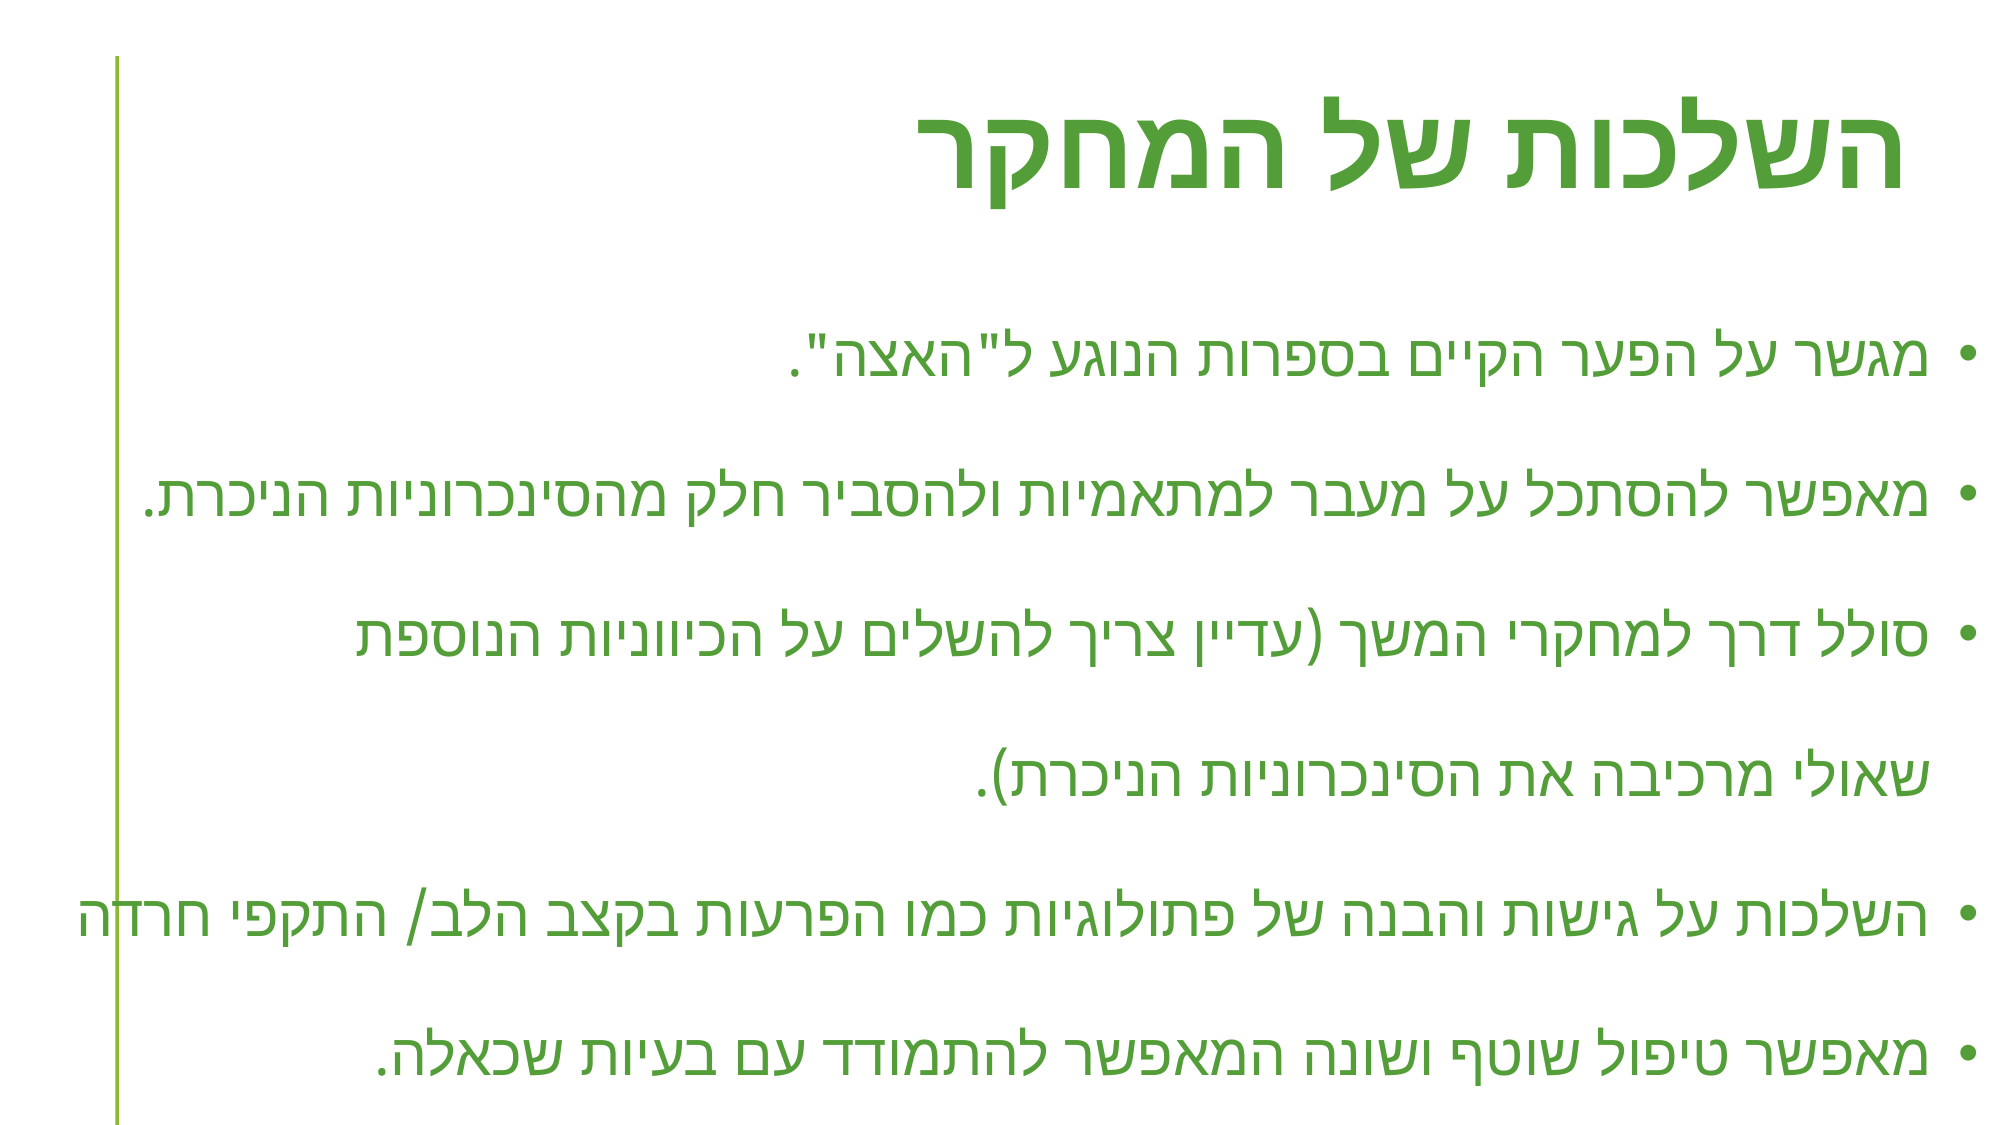

# השלכות של המחקר
מגשר על הפער הקיים בספרות הנוגע ל"האצה".
מאפשר להסתכל על מעבר למתאמיות ולהסביר חלק מהסינכרוניות הניכרת.
סולל דרך למחקרי המשך (עדיין צריך להשלים על הכיווניות הנוספת
שאולי מרכיבה את הסינכרוניות הניכרת).
השלכות על גישות והבנה של פתולוגיות כמו הפרעות בקצב הלב/ התקפי חרדה
מאפשר טיפול שוטף ושונה המאפשר להתמודד עם בעיות שכאלה.